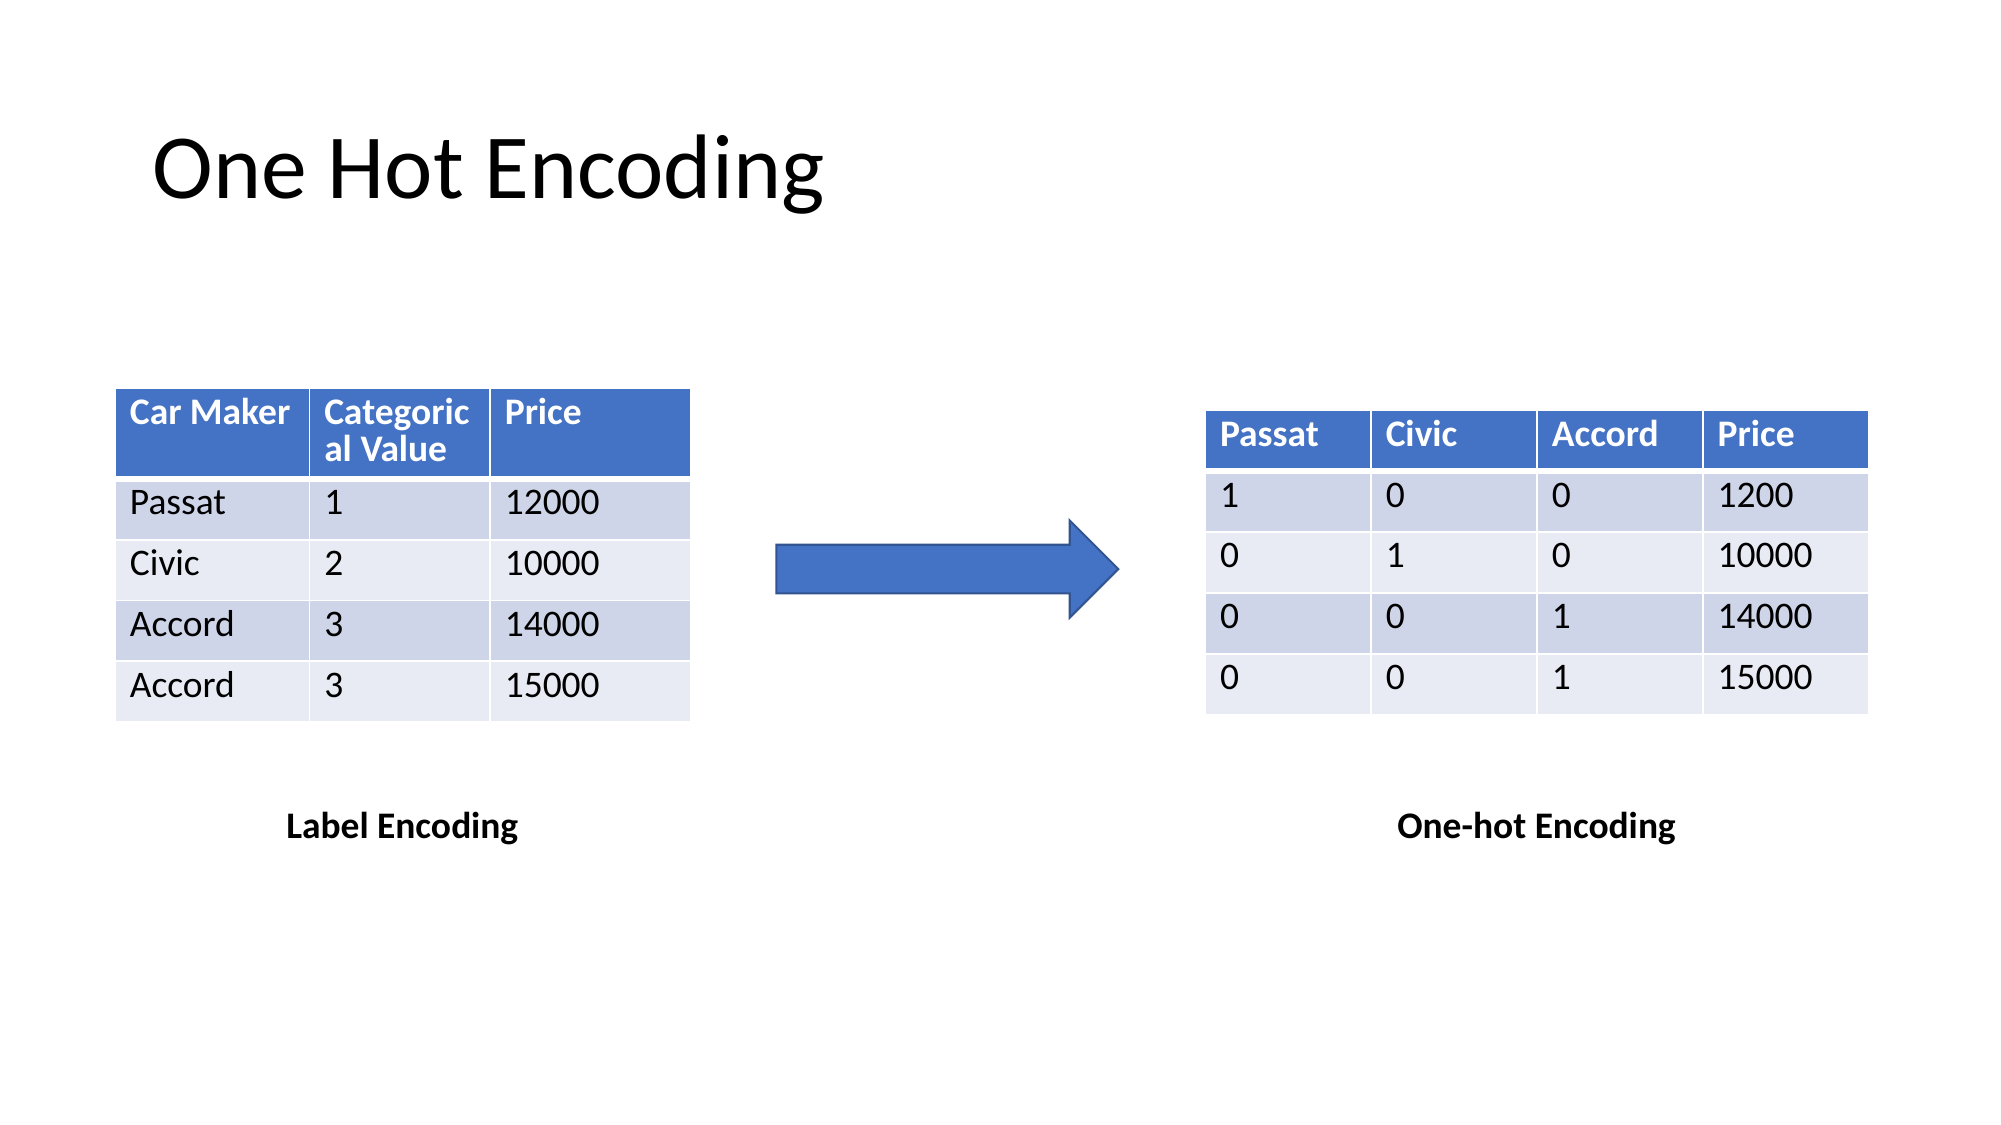

# One Hot Encoding
| Car Maker | Categorical Value | Price |
| --- | --- | --- |
| Passat | 1 | 12000 |
| Civic | 2 | 10000 |
| Accord | 3 | 14000 |
| Accord | 3 | 15000 |
| Passat | Civic | Accord | Price |
| --- | --- | --- | --- |
| 1 | 0 | 0 | 1200 |
| 0 | 1 | 0 | 10000 |
| 0 | 0 | 1 | 14000 |
| 0 | 0 | 1 | 15000 |

Label Encoding
One-hot Encoding